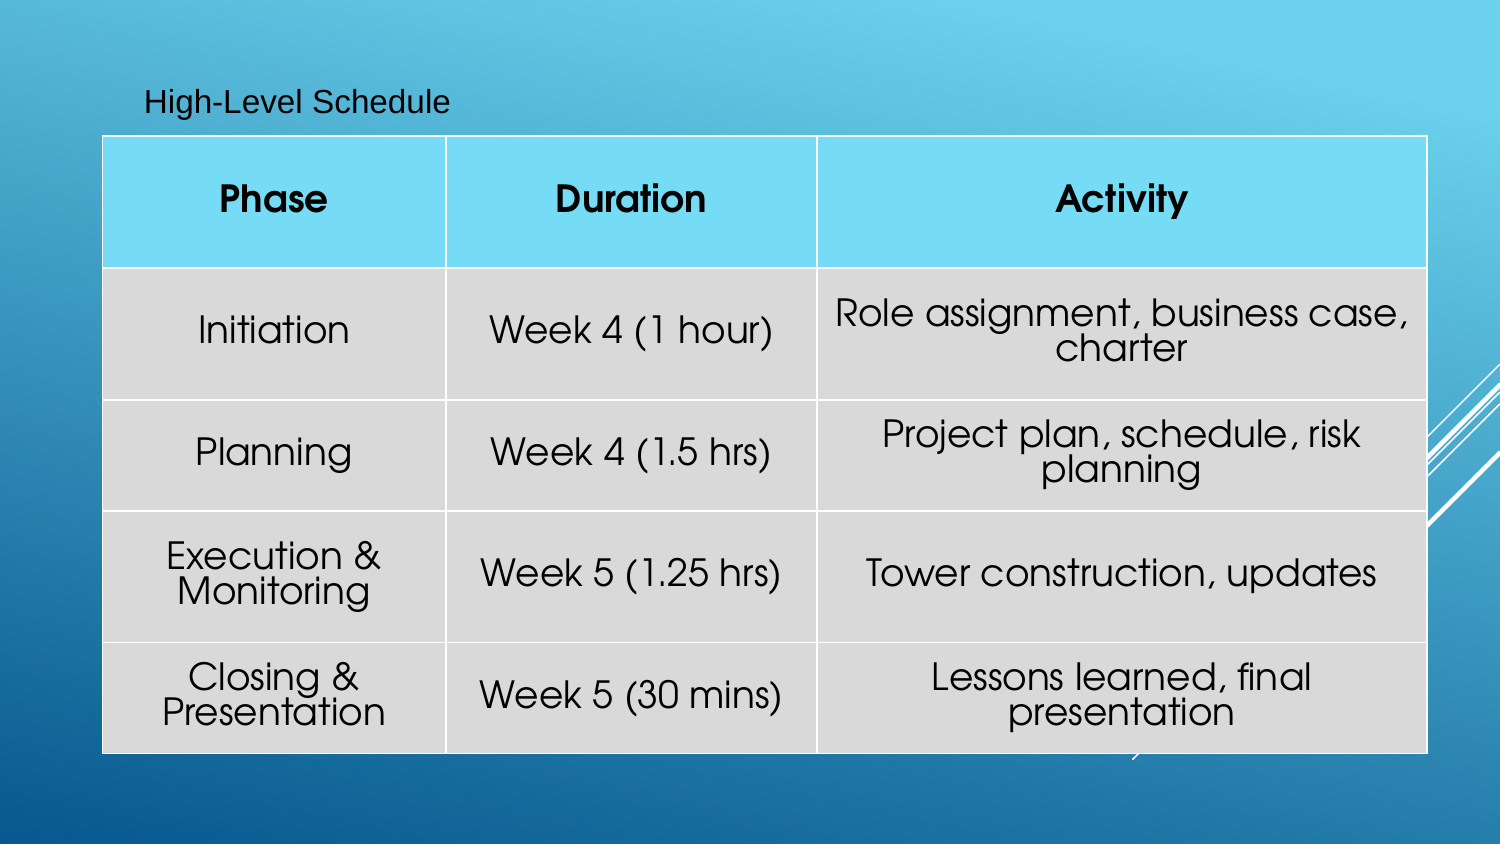

High-Level Schedule
| Phase | Duration | Activity |
| --- | --- | --- |
| Initiation | Week 4 (1 hour) | Role assignment, business case, charter |
| Planning | Week 4 (1.5 hrs) | Project plan, schedule, risk planning |
| Execution & Monitoring | Week 5 (1.25 hrs) | Tower construction, updates |
| Closing & Presentation | Week 5 (30 mins) | Lessons learned, final presentation |